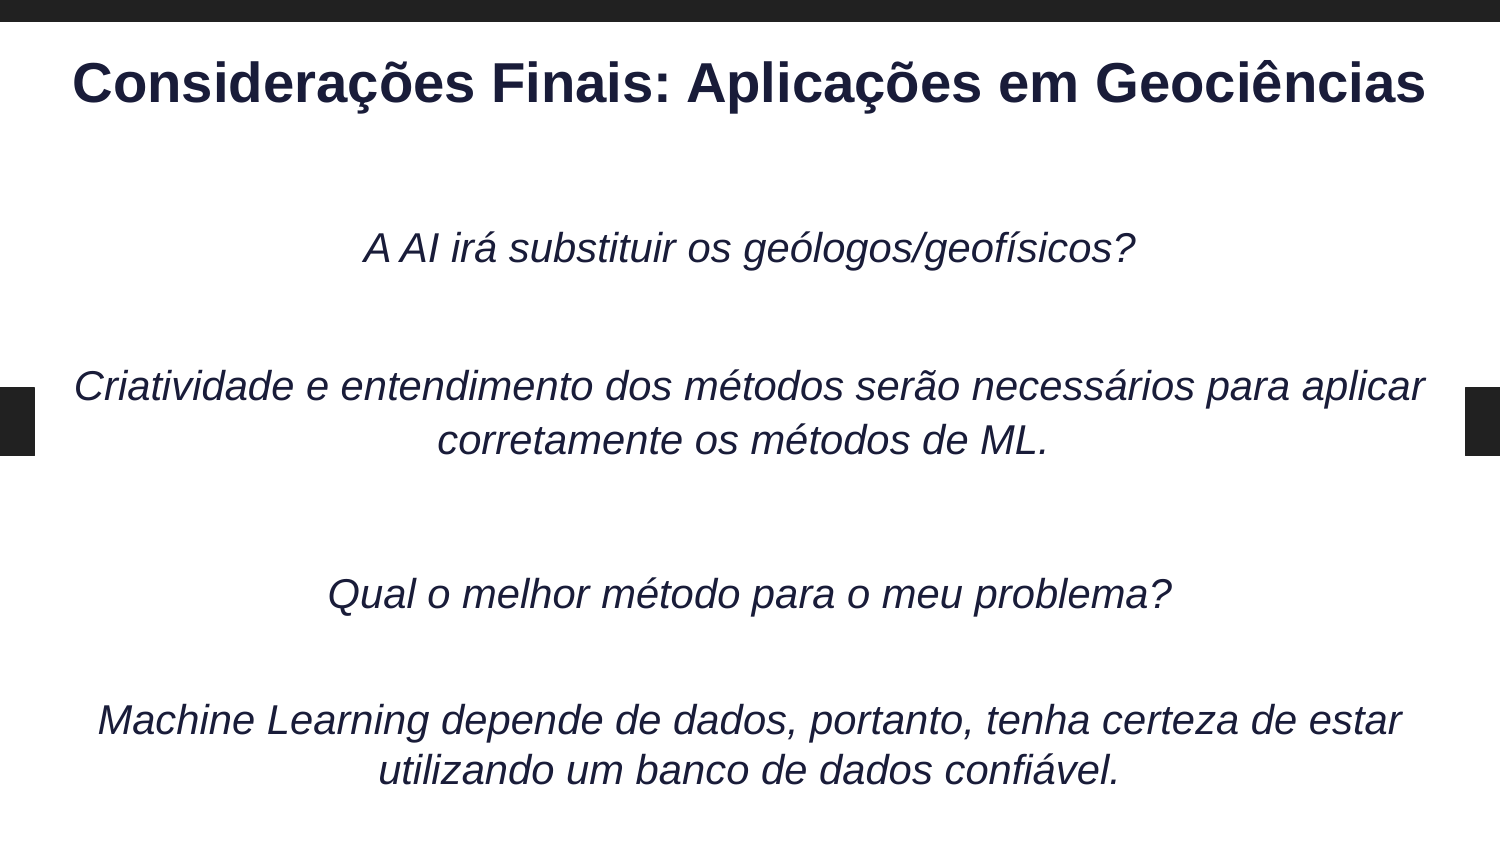

Considerações Finais: Aplicações em Geociências
A AI irá substituir os geólogos/geofísicos?
Criatividade e entendimento dos métodos serão necessários para aplicar corretamente os métodos de ML.

Qual o melhor método para o meu problema?
Machine Learning depende de dados, portanto, tenha certeza de estar utilizando um banco de dados confiável.